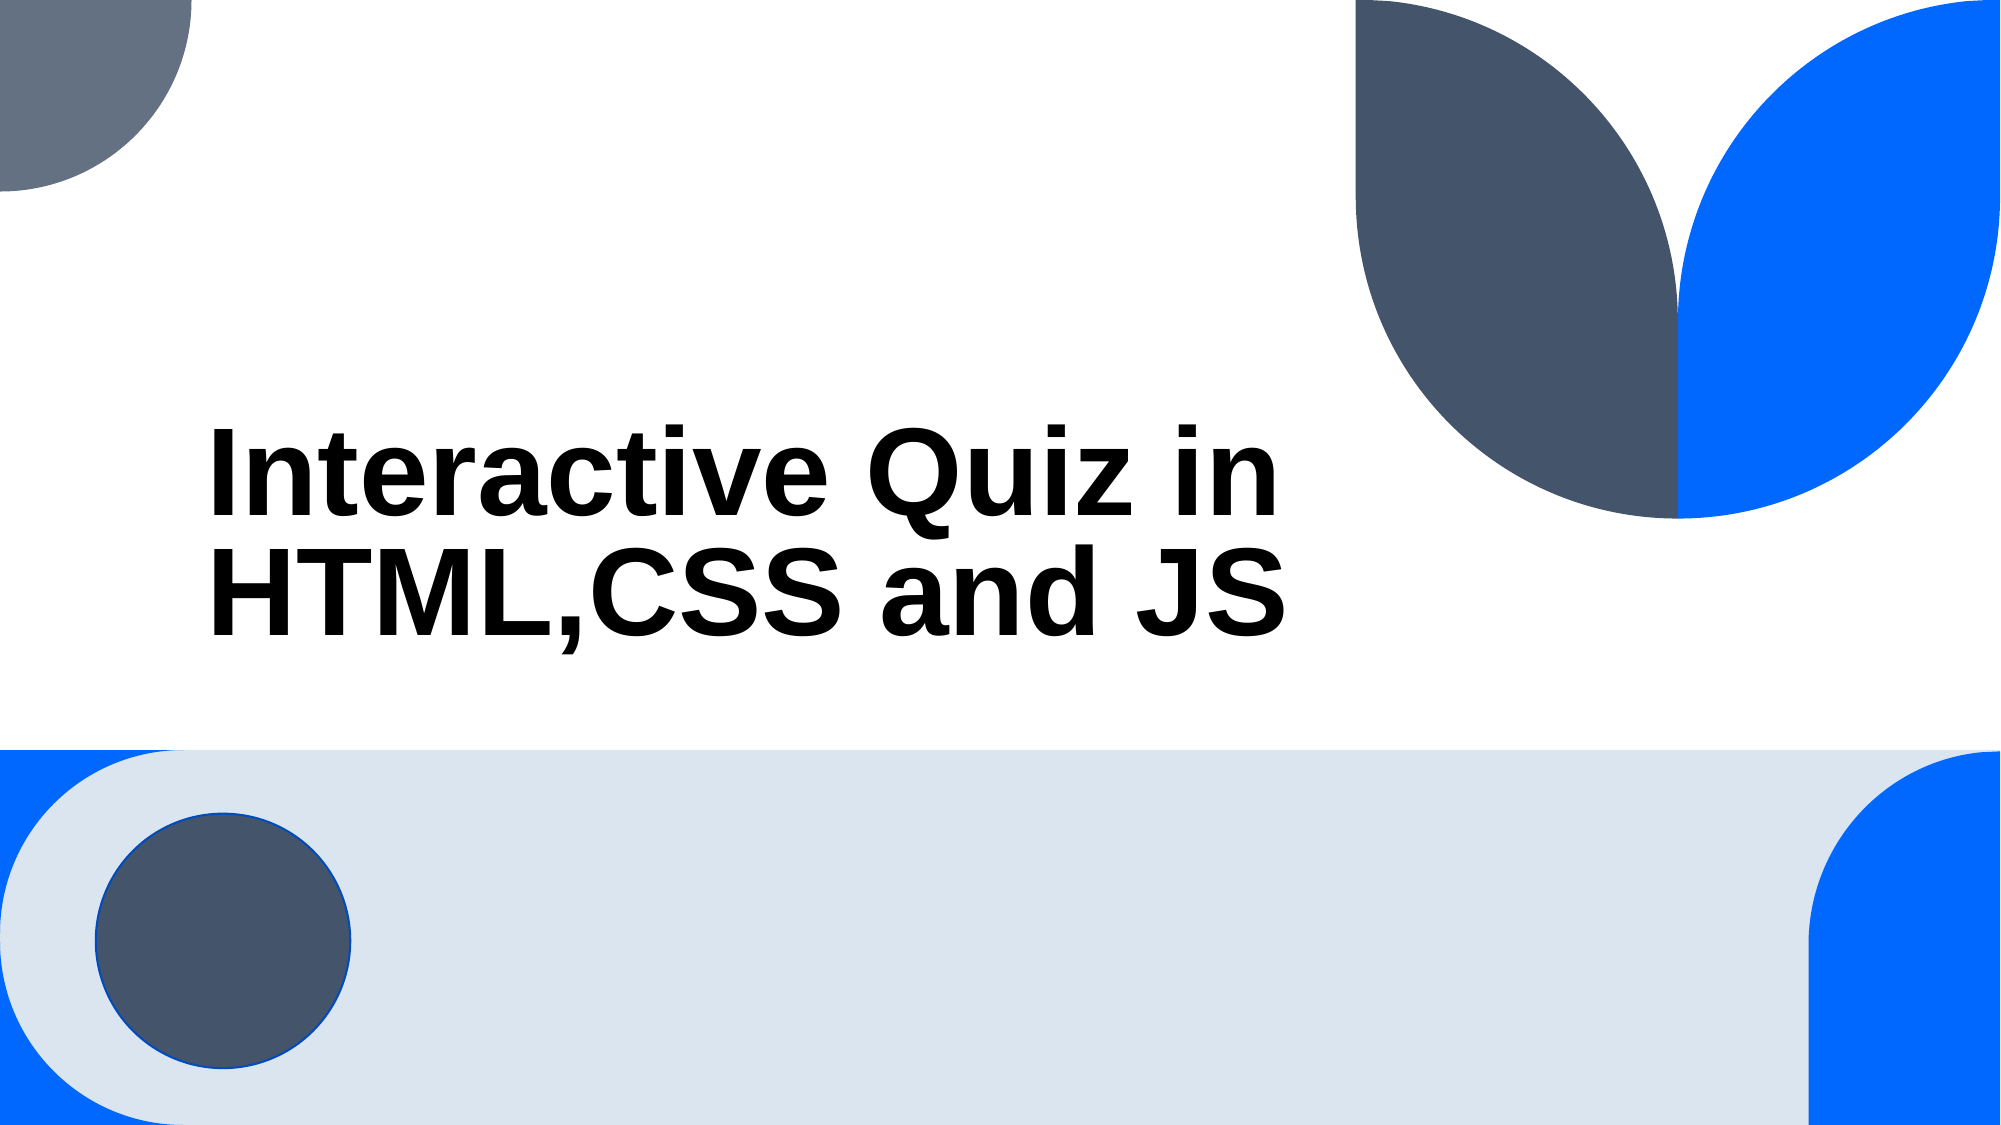

# Interactive Quiz in HTML,CSS and JS